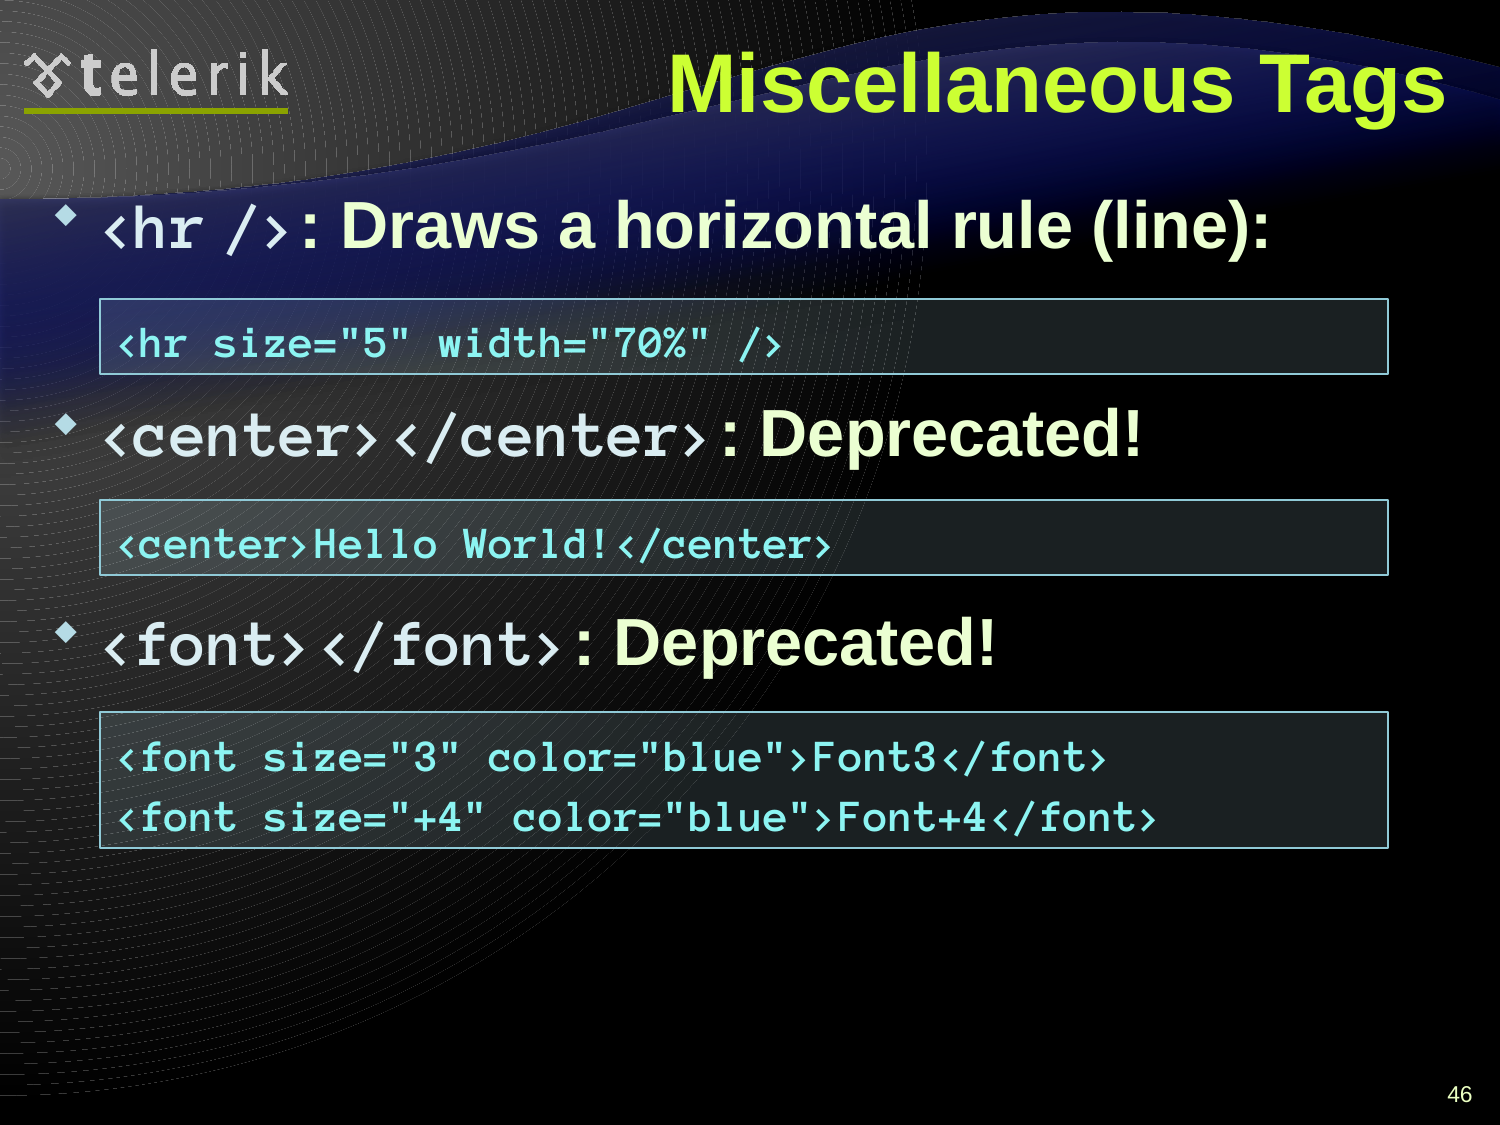

# Miscellaneous Tags
<hr />: Draws a horizontal rule (line):

<center></center>: Deprecated!

<font></font>: Deprecated!

<hr size="5" width="70%" />
<center>Hello World!</center>
<font size="3" color="blue">Font3</font>
<font size="+4" color="blue">Font+4</font>
46